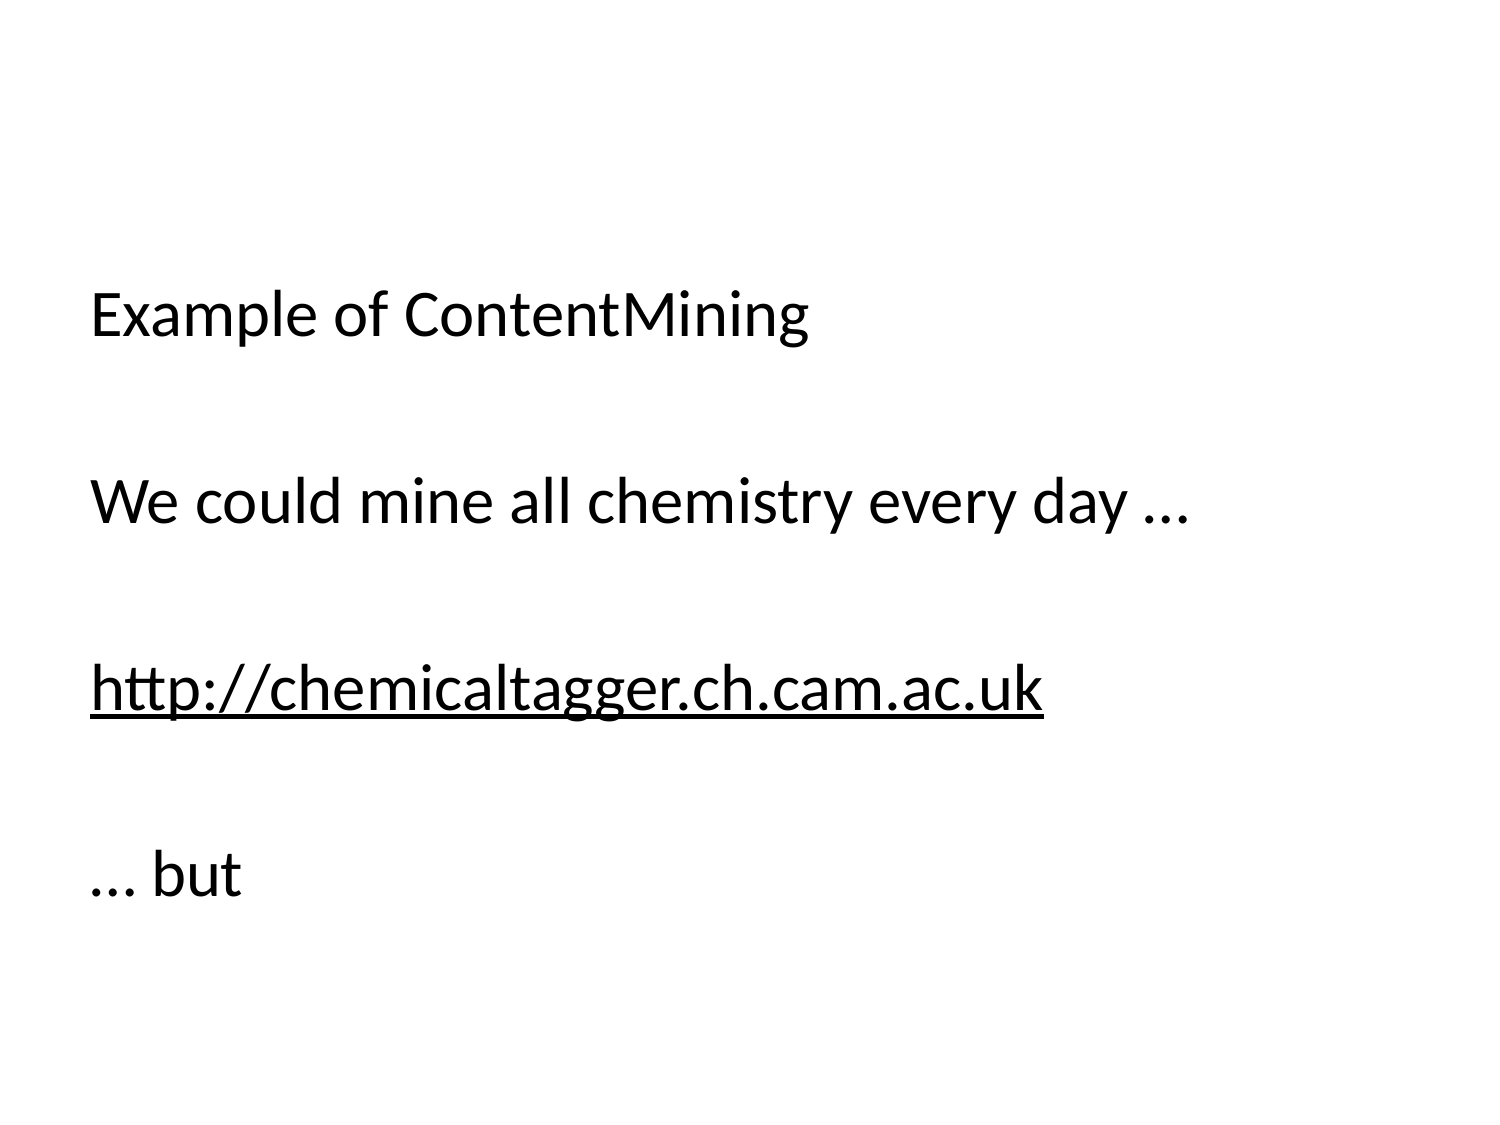

Example of ContentMining

We could mine all chemistry every day …

http://chemicaltagger.ch.cam.ac.uk

… but